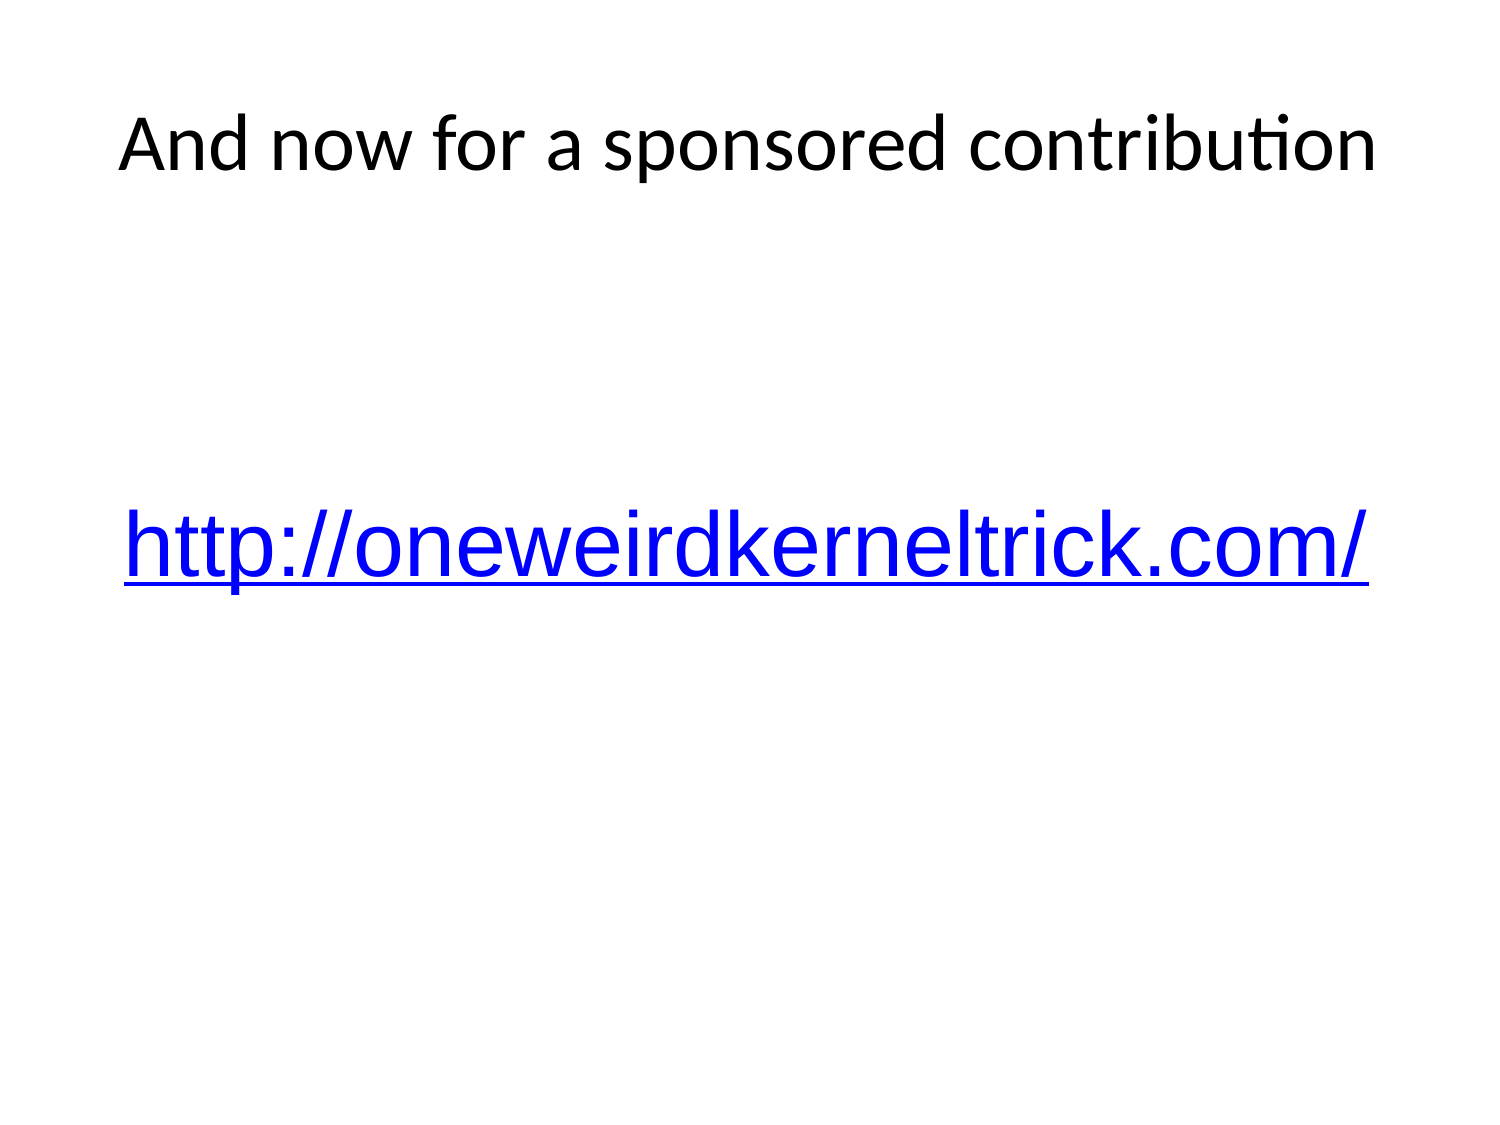

# And now for a sponsored contribution
http://oneweirdkerneltrick.com/